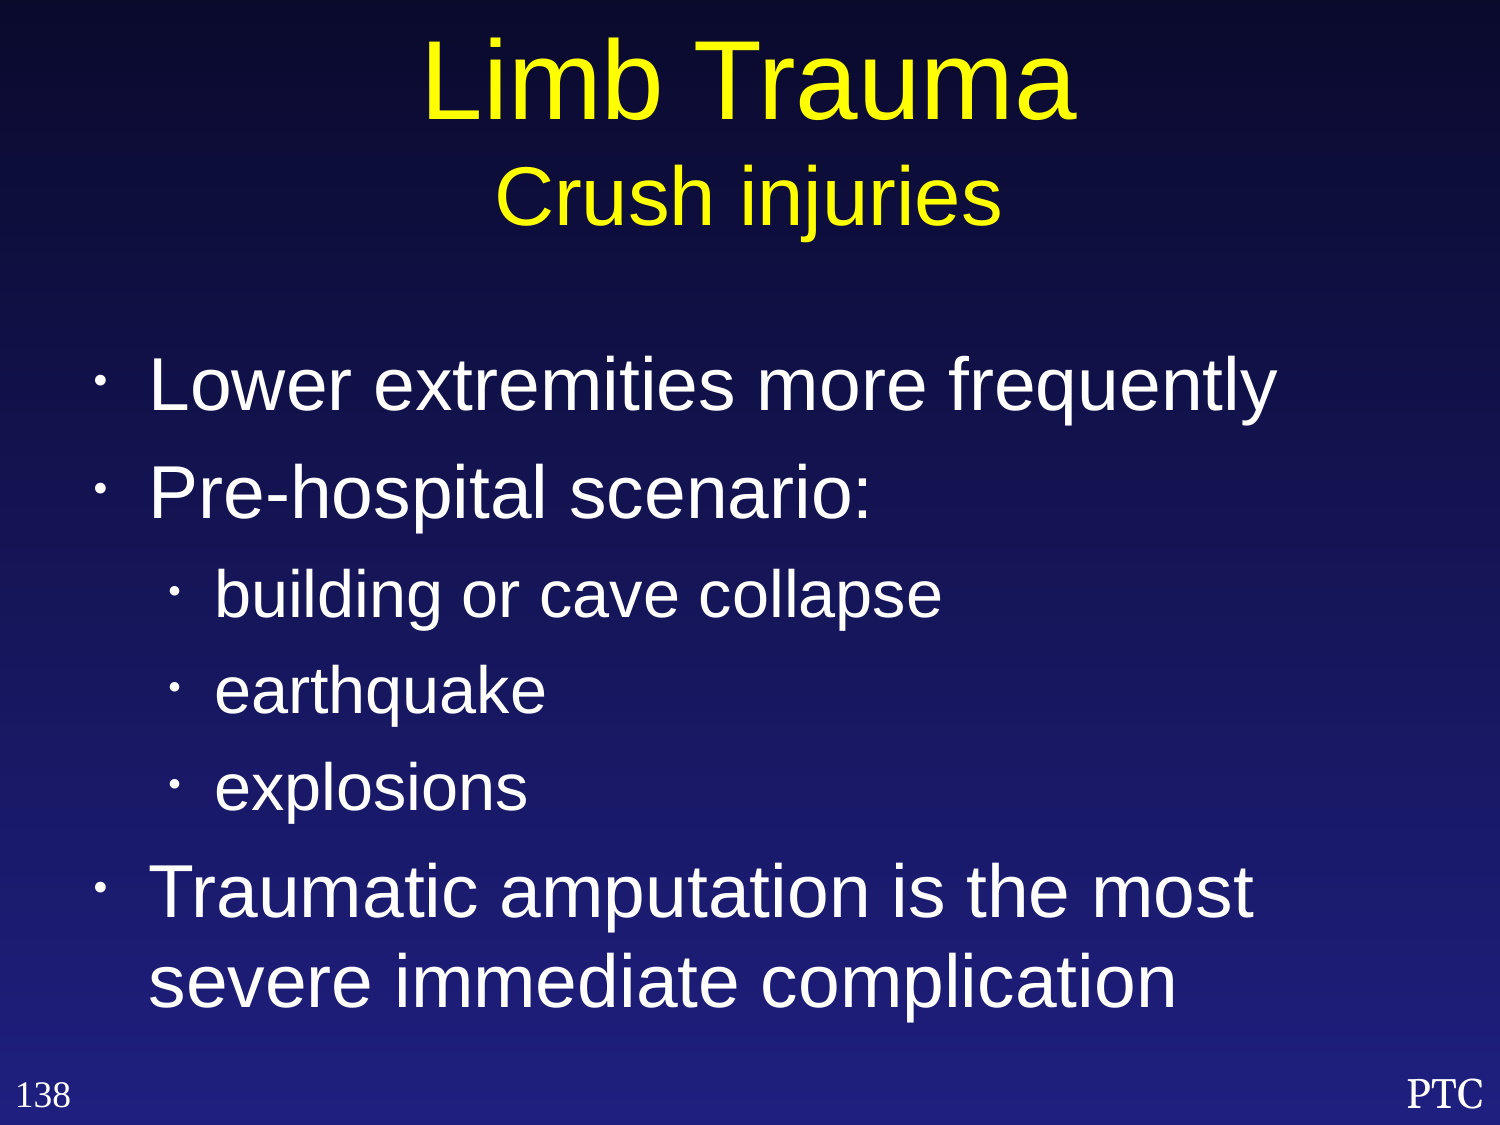

Limb Trauma
Crush injuries
Lower extremities more frequently
Pre-hospital scenario:
building or cave collapse
earthquake
explosions
Traumatic amputation is the most severe immediate complication
138